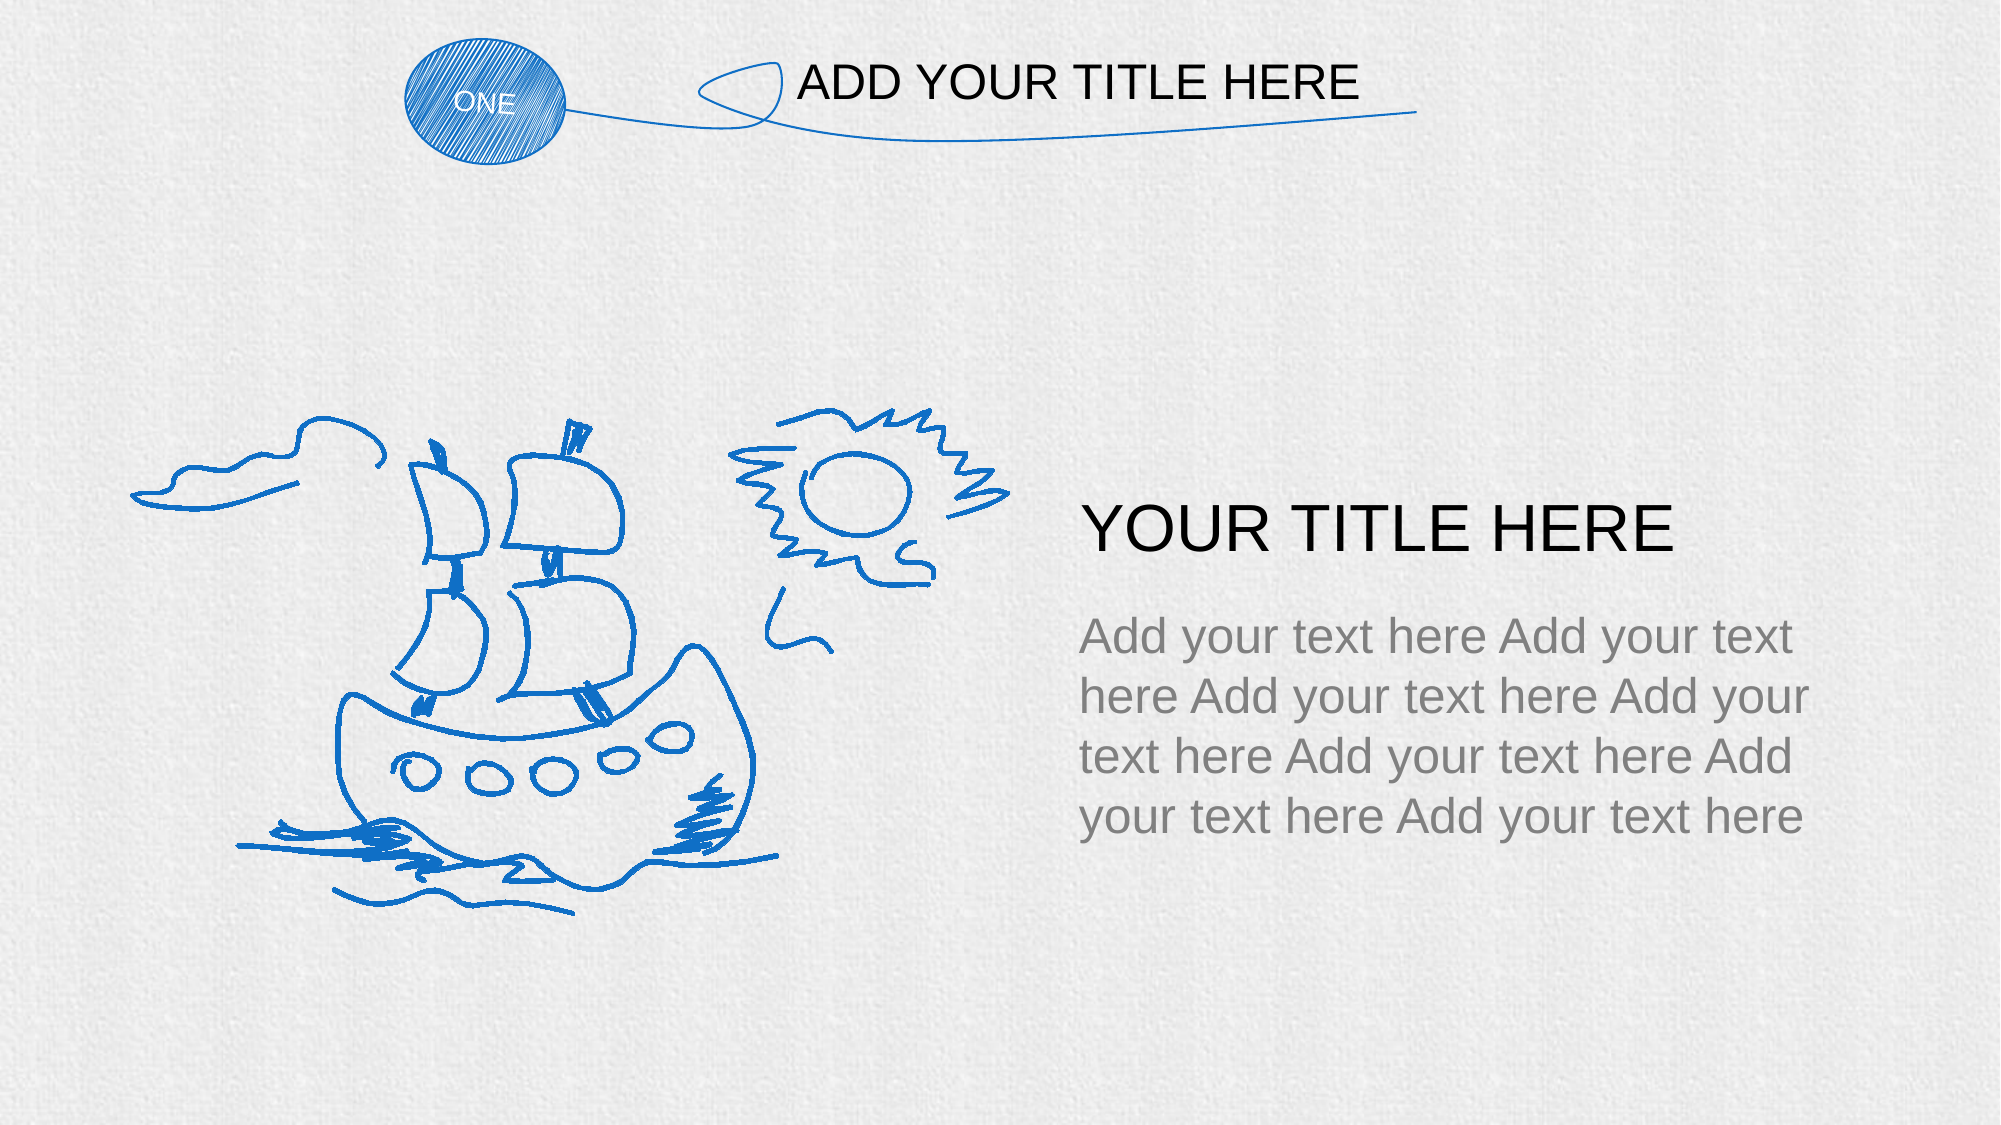

ONE

ADD YOUR TITLE HERE

YOUR TITLE HERE
Add your text here Add your text here Add your text here Add your text here Add your text here Add your text here Add your text here